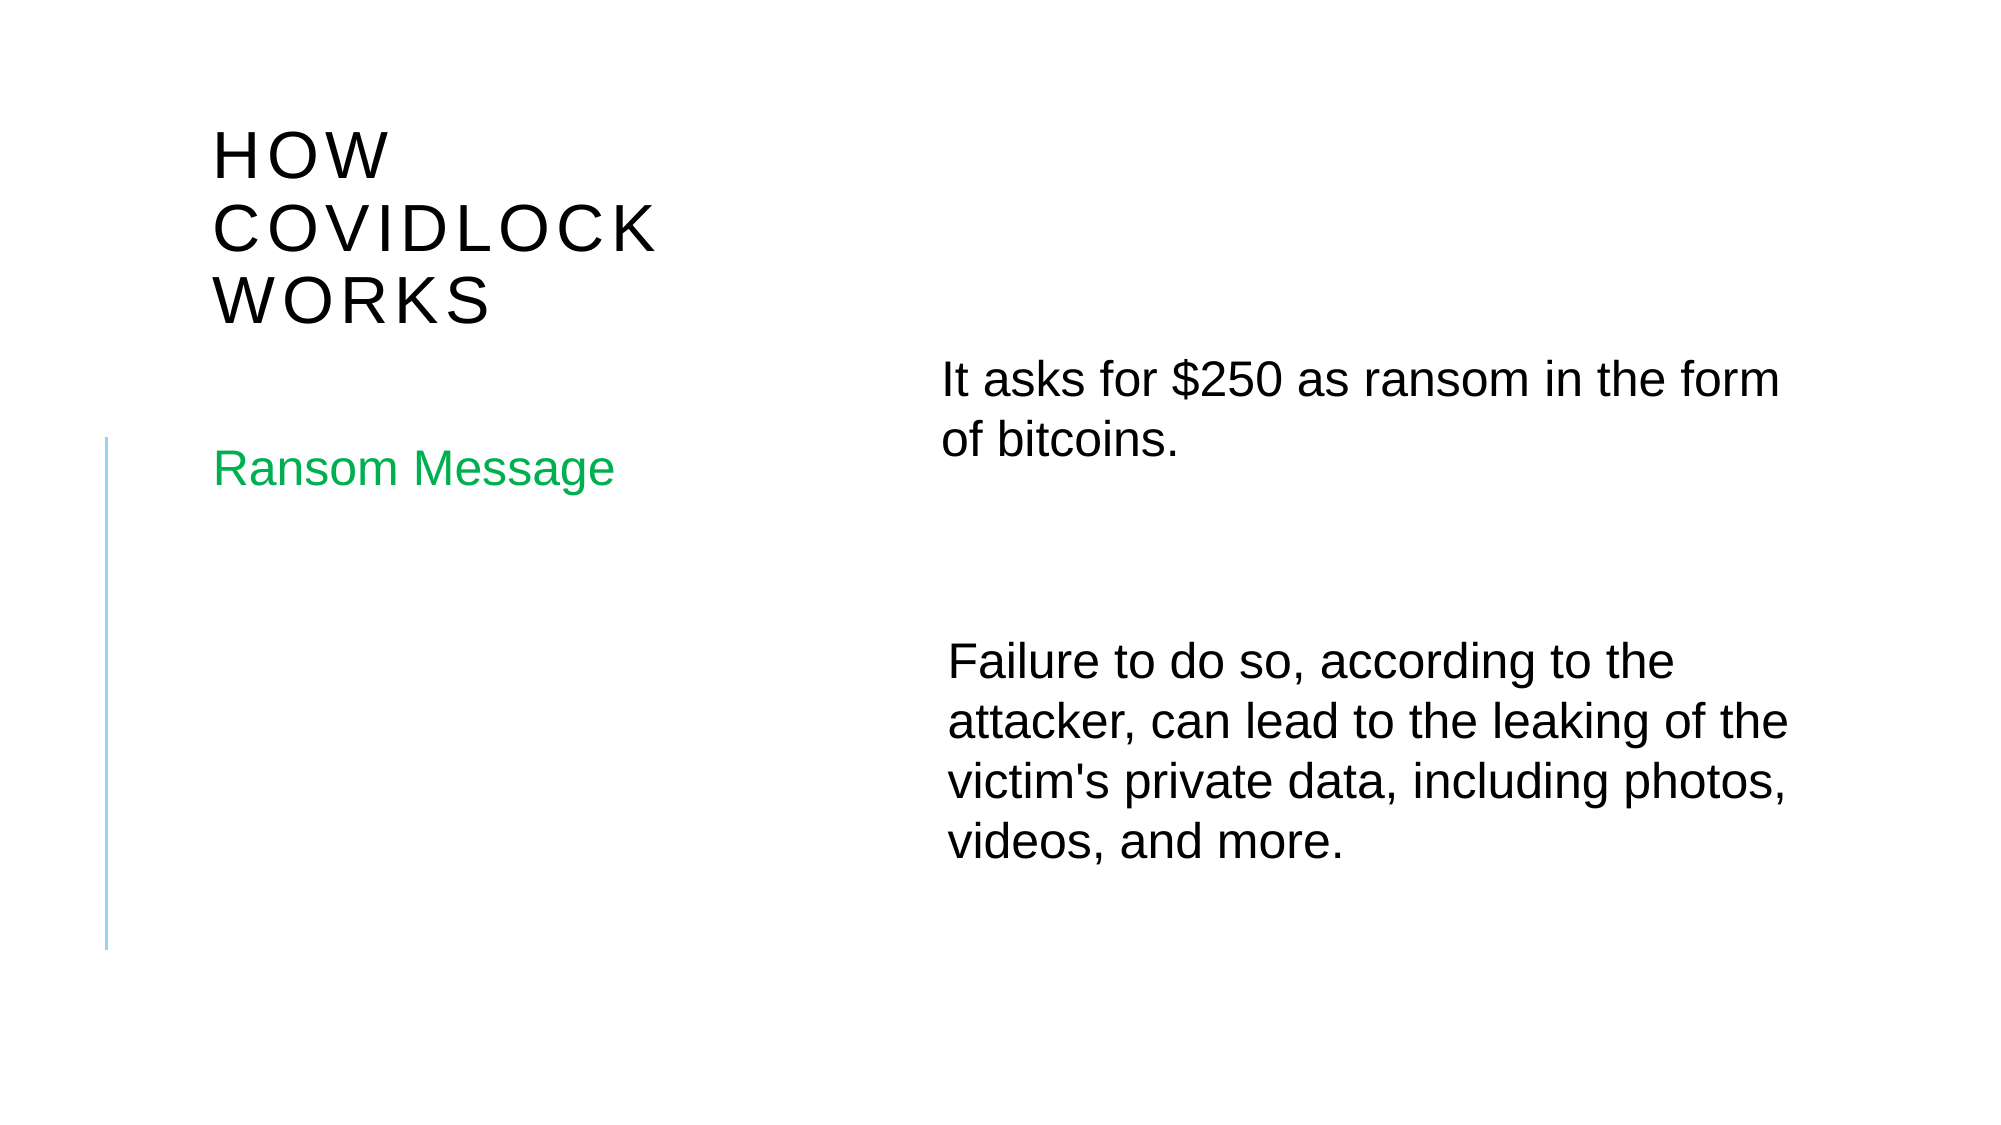

# How CovidLock Works
It asks for $250 as ransom in the form of bitcoins.

Ransom Message

Failure to do so, according to the attacker, can lead to the leaking of the victim's private data, including photos, videos, and more.